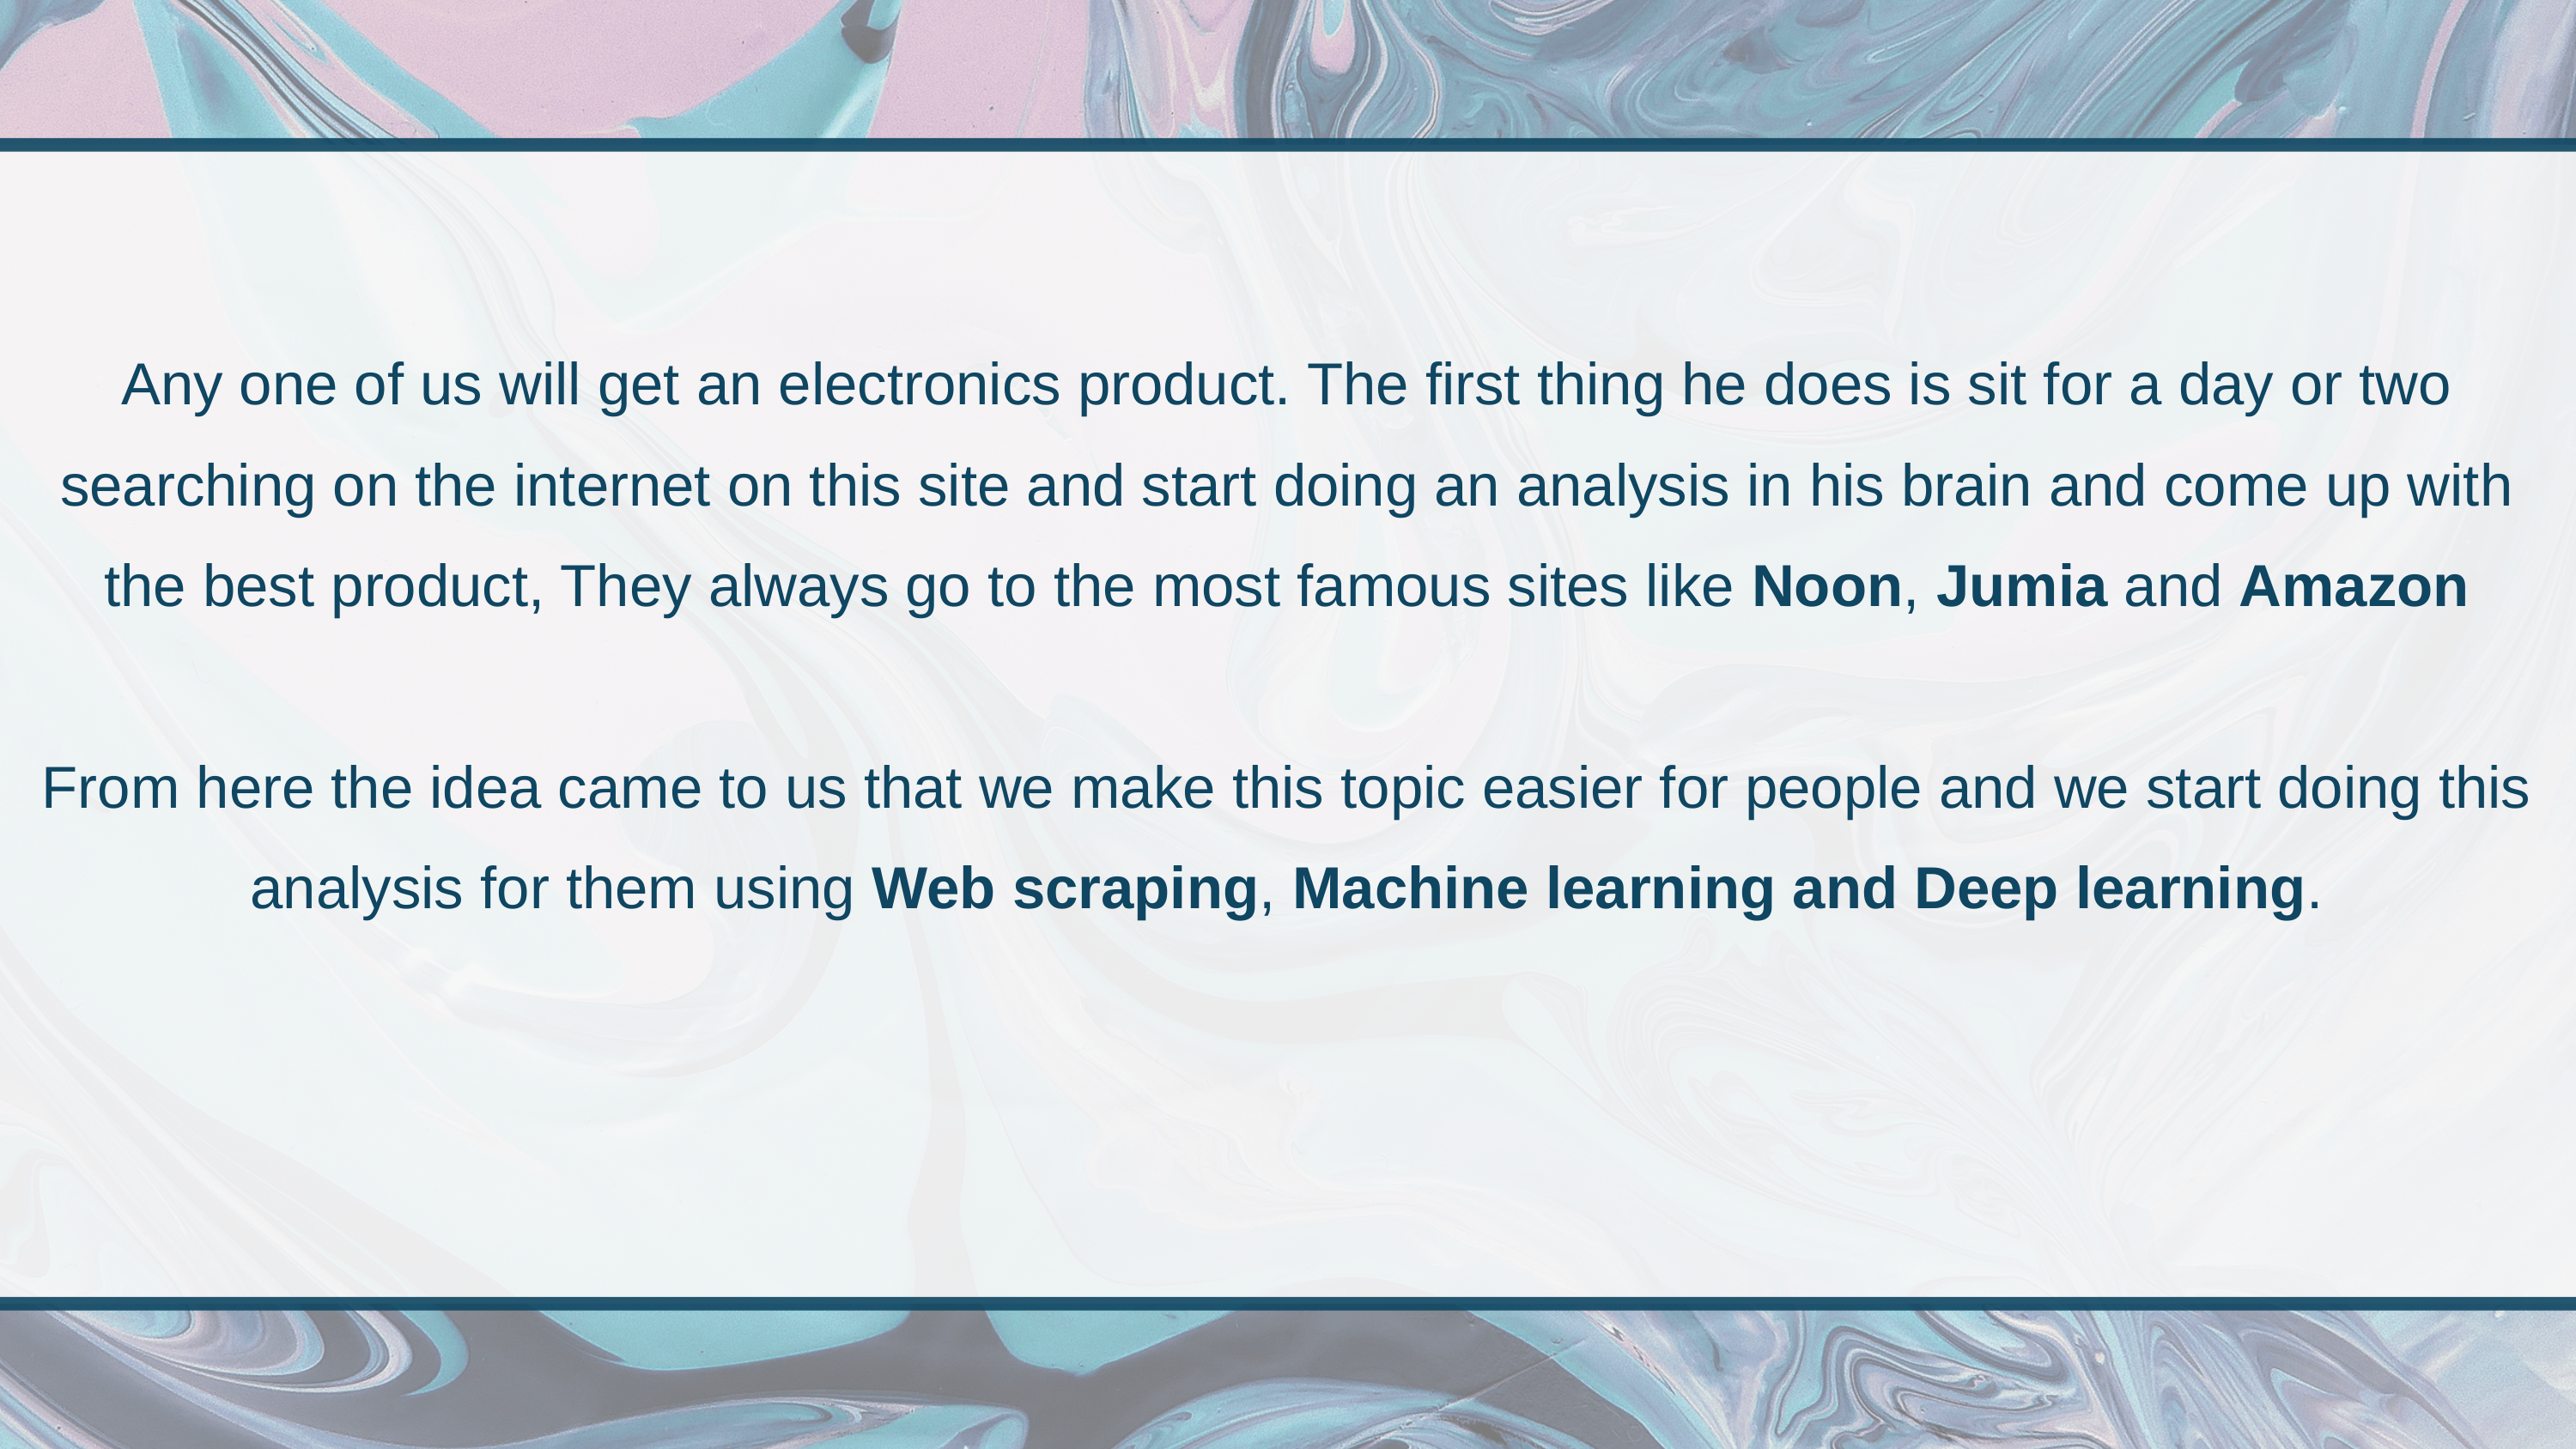

Any one of us will get an electronics product. The first thing he does is sit for a day or two searching on the internet on this site and start doing an analysis in his brain and come up with the best product, They always go to the most famous sites like Noon, Jumia and Amazon

From here the idea came to us that we make this topic easier for people and we start doing this analysis for them using Web scraping, Machine learning and Deep learning.